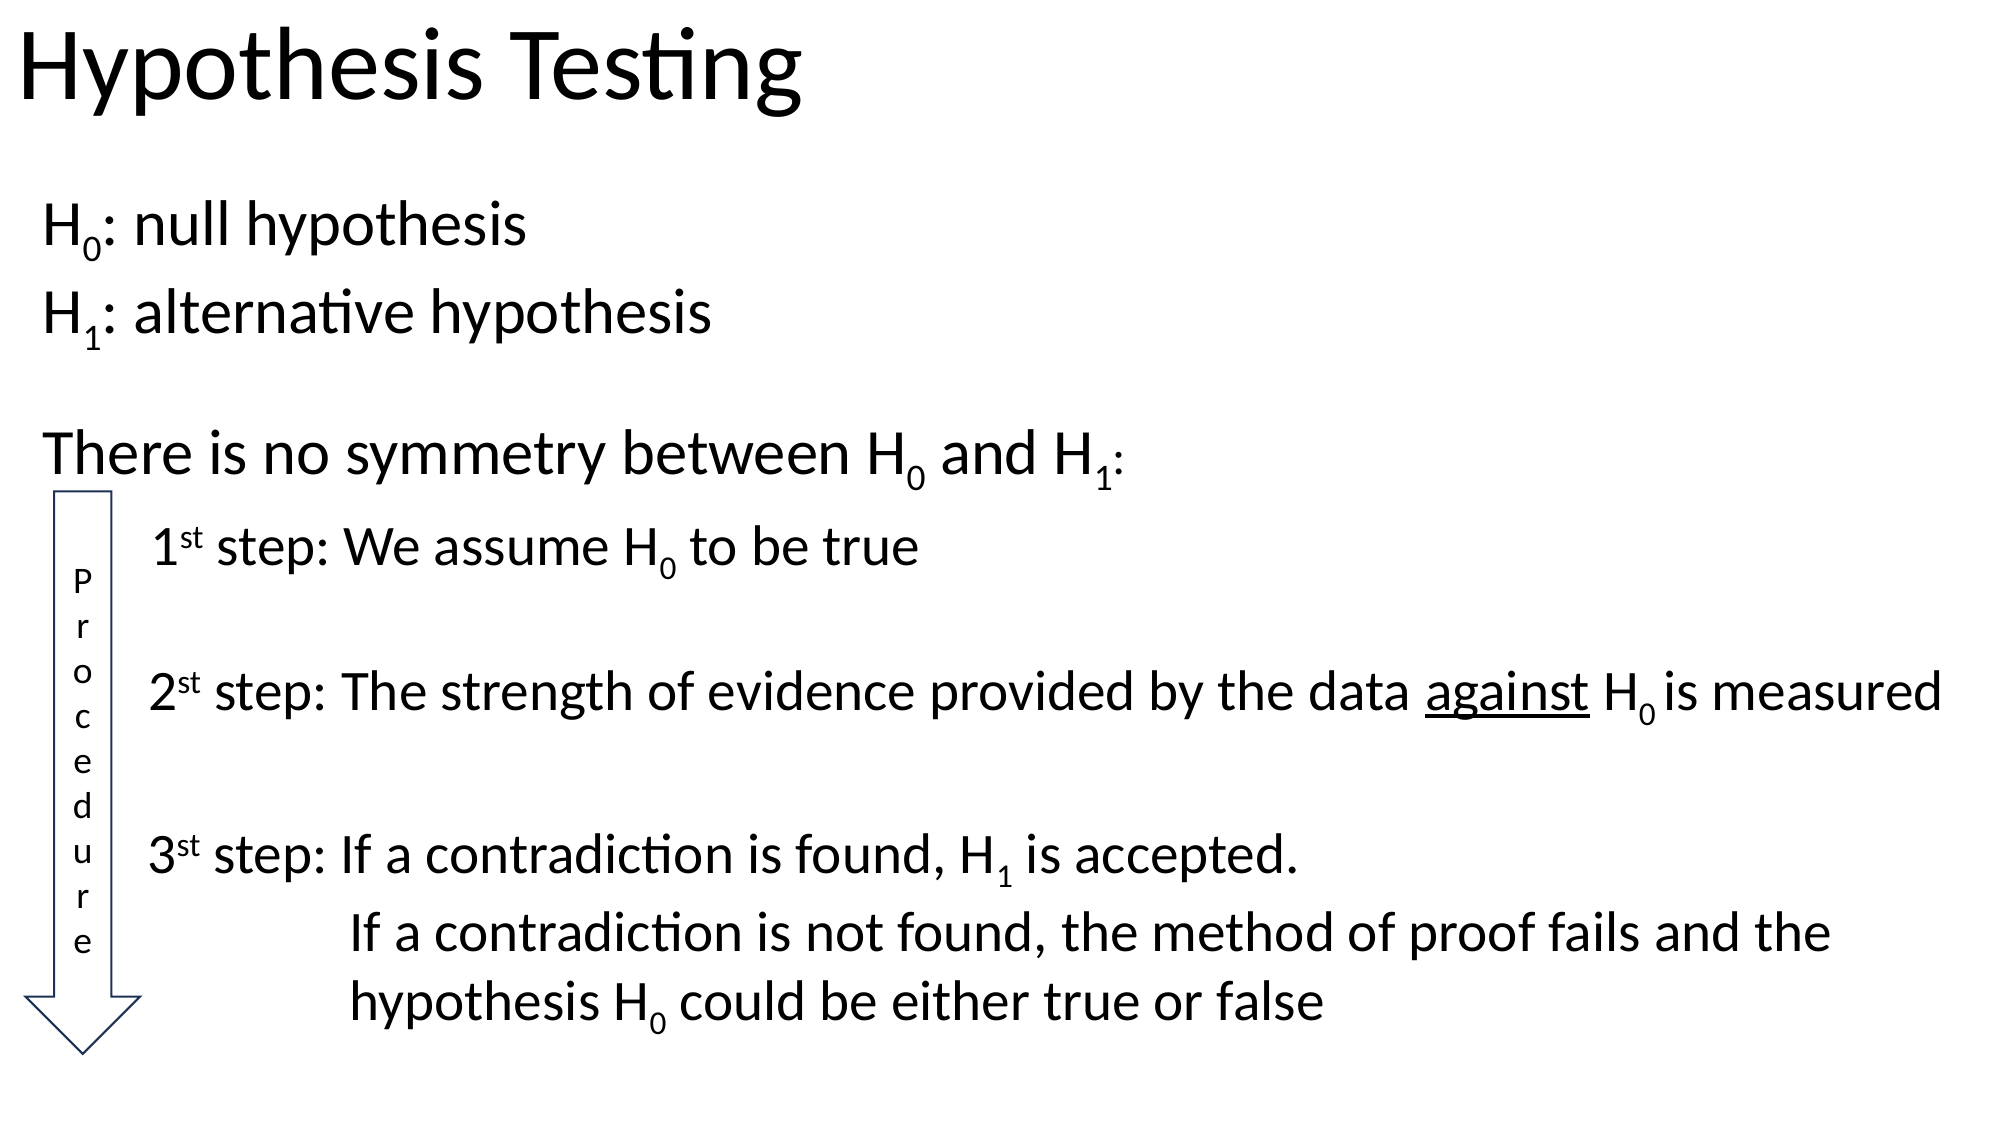

Hypothesis Testing
H0: null hypothesis
H1: alternative hypothesis

There is no symmetry between H0 and H1:
Pro cedure
1st step: We assume H0 to be true
2st step: The strength of evidence provided by the data against H0 is measured
3st step: If a contradiction is found, H1 is accepted.
	    If a contradiction is not found, the method of proof fails and the 		    hypothesis H0 could be either true or false